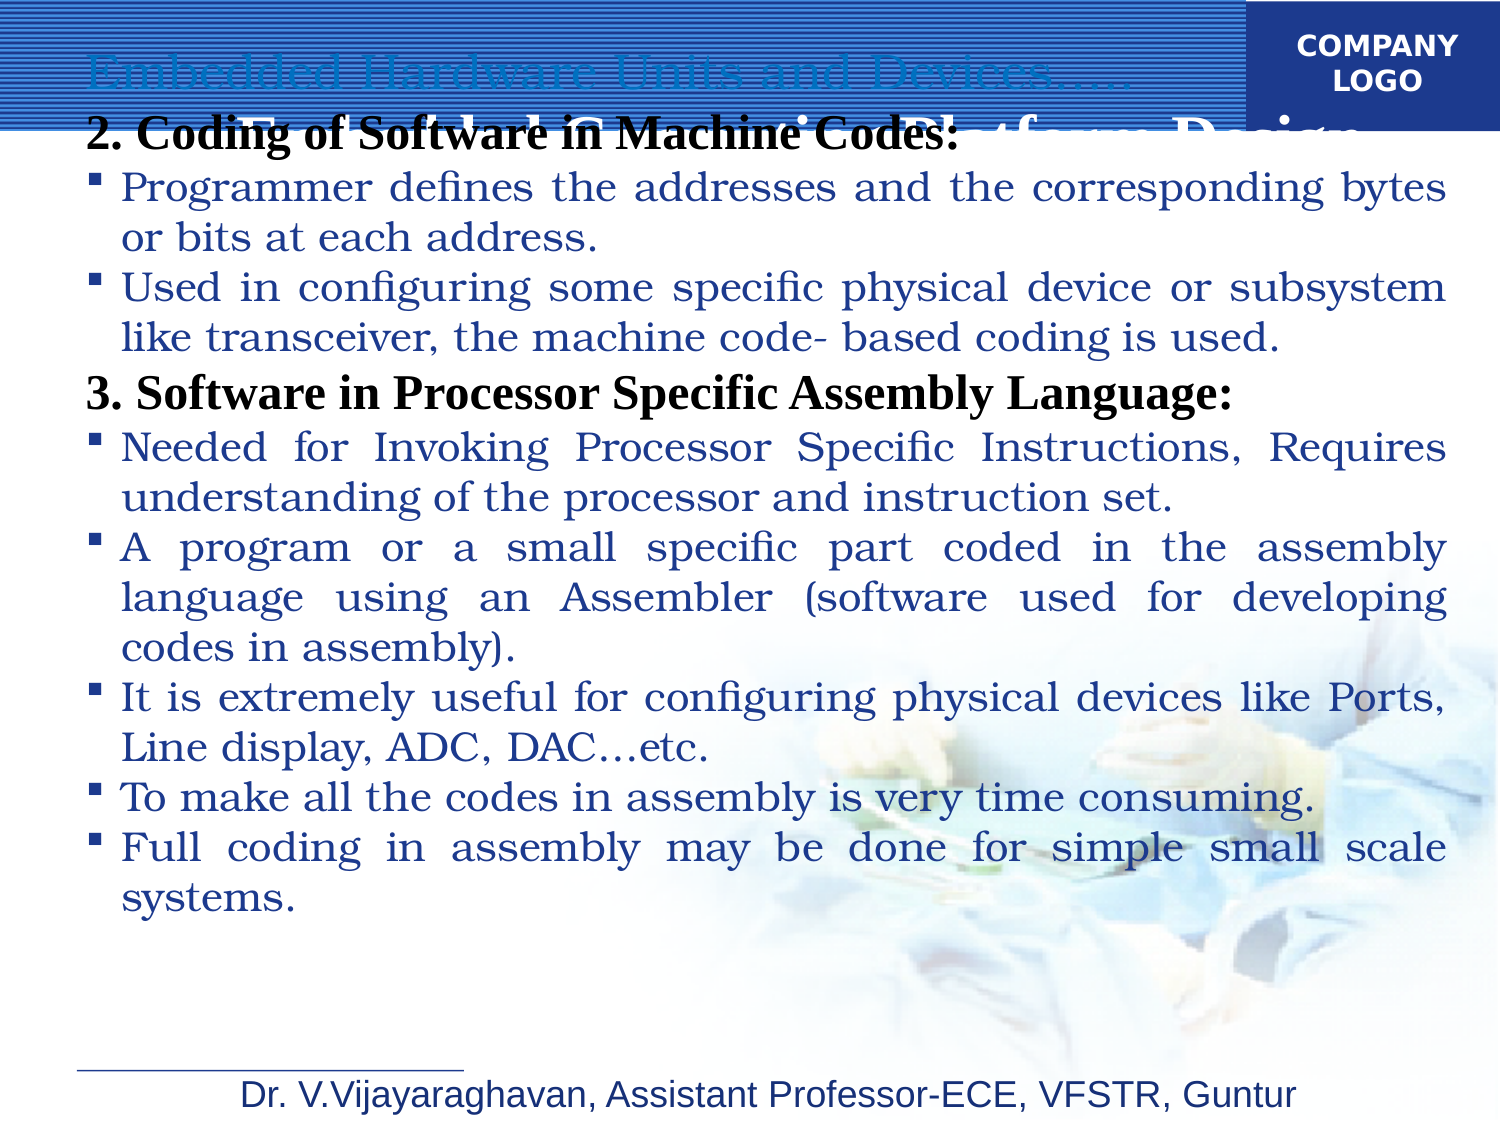

Embedded Computing Platform Design
Embedded Hardware Units and Devices…..
2. Coding of Software in Machine Codes:
Programmer defines the addresses and the corresponding bytes or bits at each address.
Used in configuring some specific physical device or subsystem like transceiver, the machine code- based coding is used.
3. Software in Processor Specific Assembly Language:
Needed for Invoking Processor Specific Instructions, Requires understanding of the processor and instruction set.
A program or a small specific part coded in the assembly language using an Assembler (software used for developing codes in assembly).
It is extremely useful for configuring physical devices like Ports, Line display, ADC, DAC…etc.
To make all the codes in assembly is very time consuming.
Full coding in assembly may be done for simple small scale systems.
Dr. V.Vijayaraghavan, Assistant Professor-ECE, VFSTR, Guntur